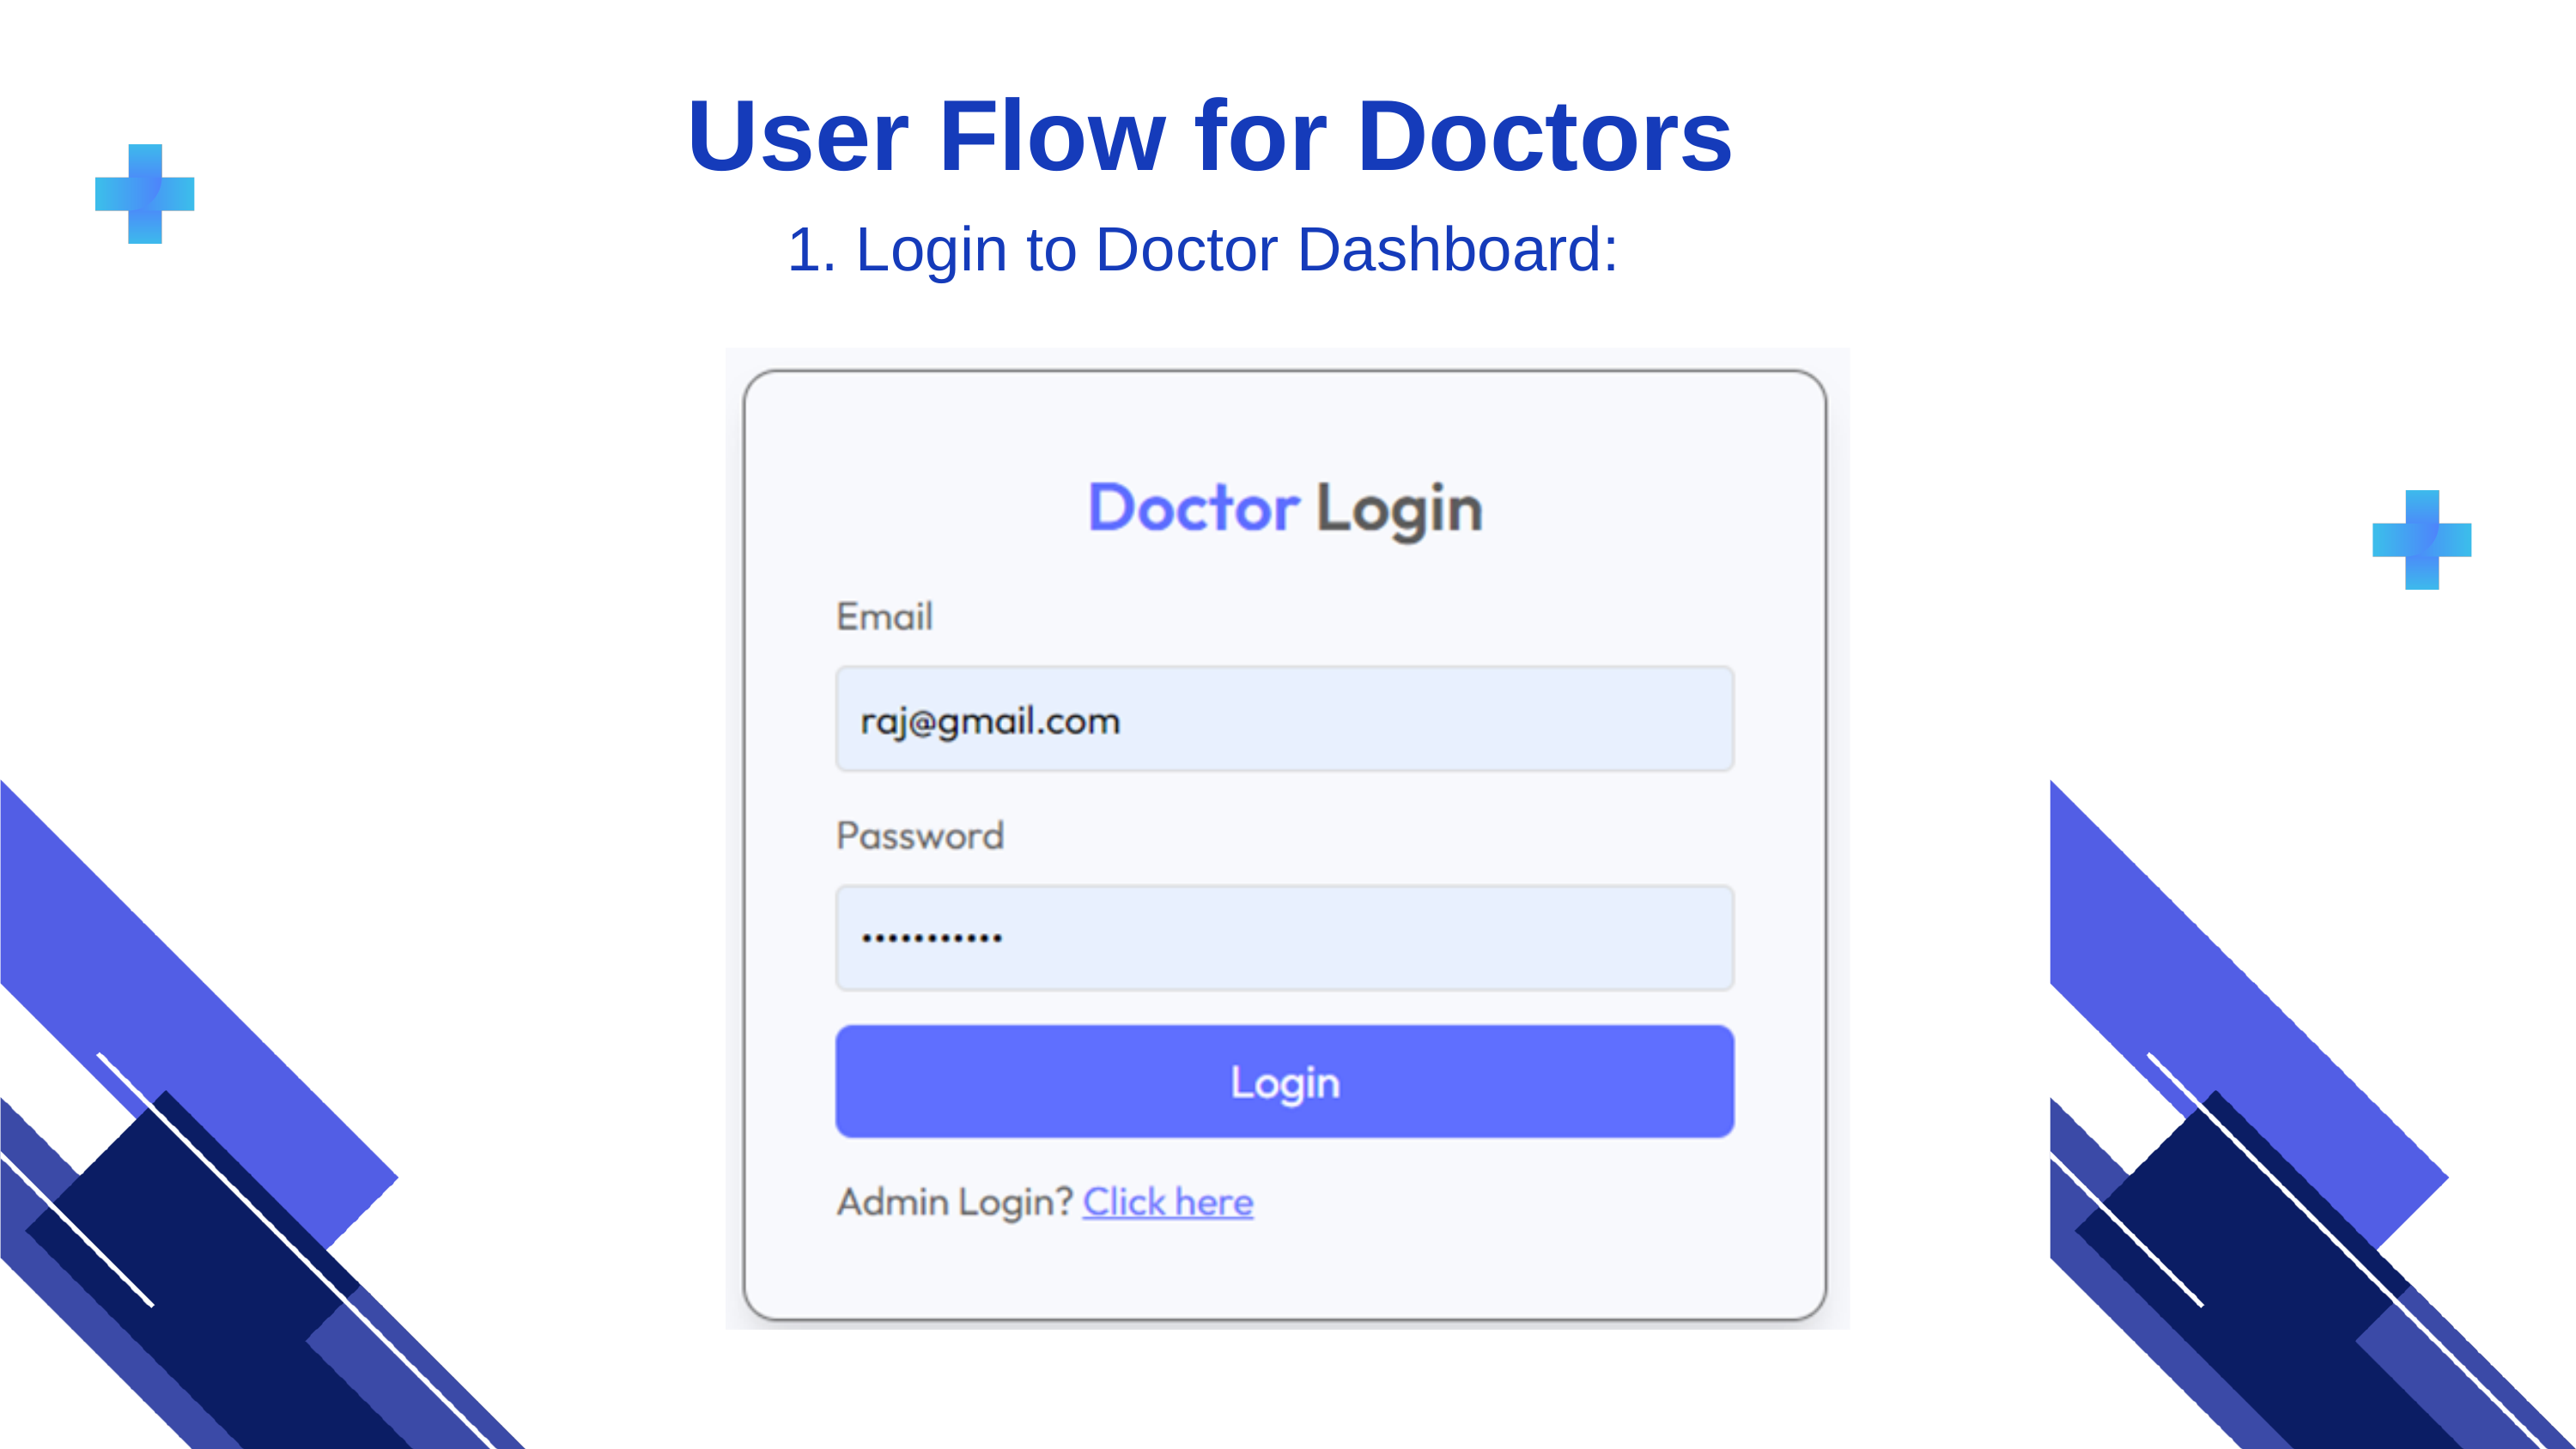

User Flow for Doctors

1. Login to Doctor Dashboard: